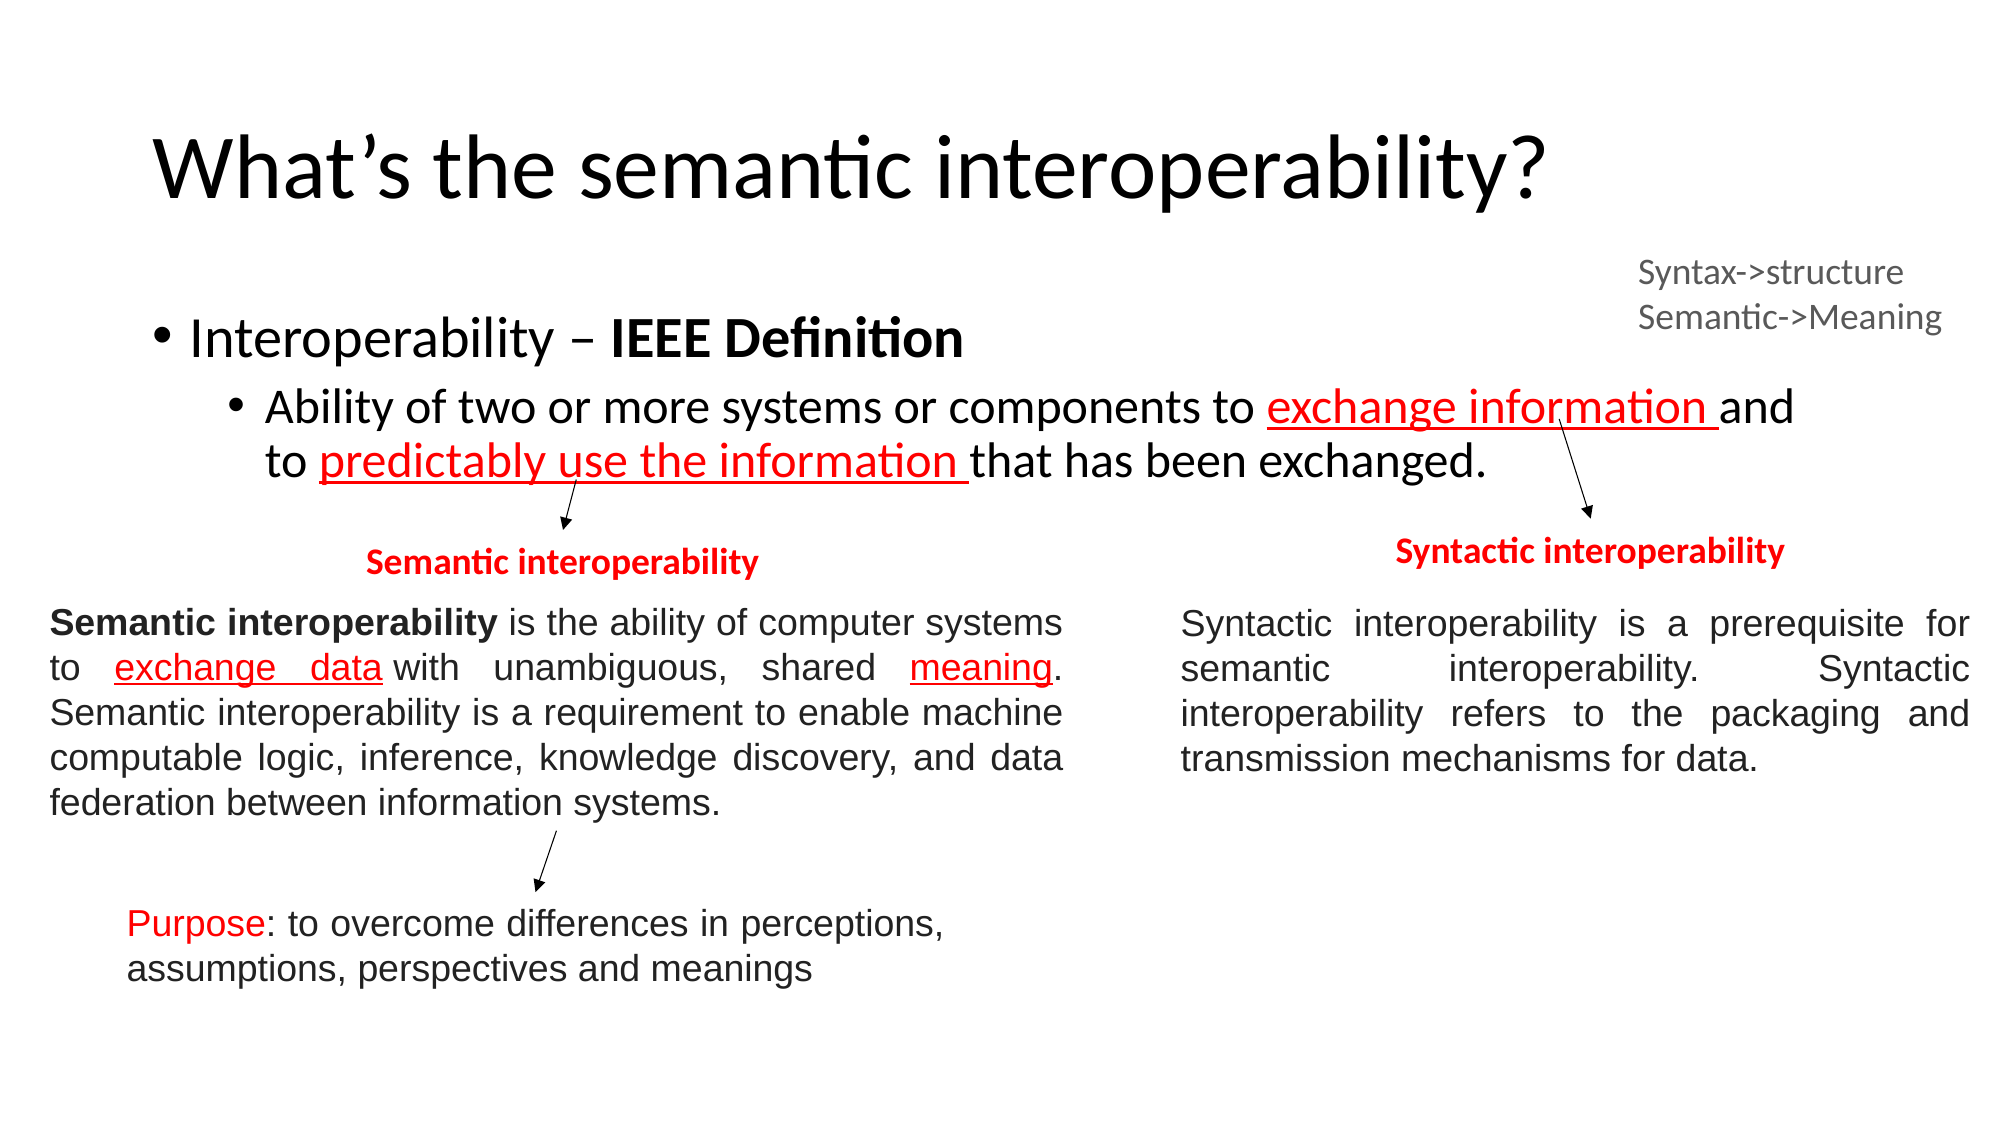

# What’s the semantic interoperability?
Syntax->structure
Semantic->Meaning
Interoperability – IEEE Definition
Ability of two or more systems or components to exchange information and to predictably use the information that has been exchanged.
Syntactic interoperability
Semantic interoperability
Semantic interoperability is the ability of computer systems to exchange data with unambiguous, shared meaning. Semantic interoperability is a requirement to enable machine computable logic, inference, knowledge discovery, and data federation between information systems.
Syntactic interoperability is a prerequisite for semantic interoperability. Syntactic interoperability refers to the packaging and transmission mechanisms for data.
Purpose: to overcome differences in perceptions, assumptions, perspectives and meanings